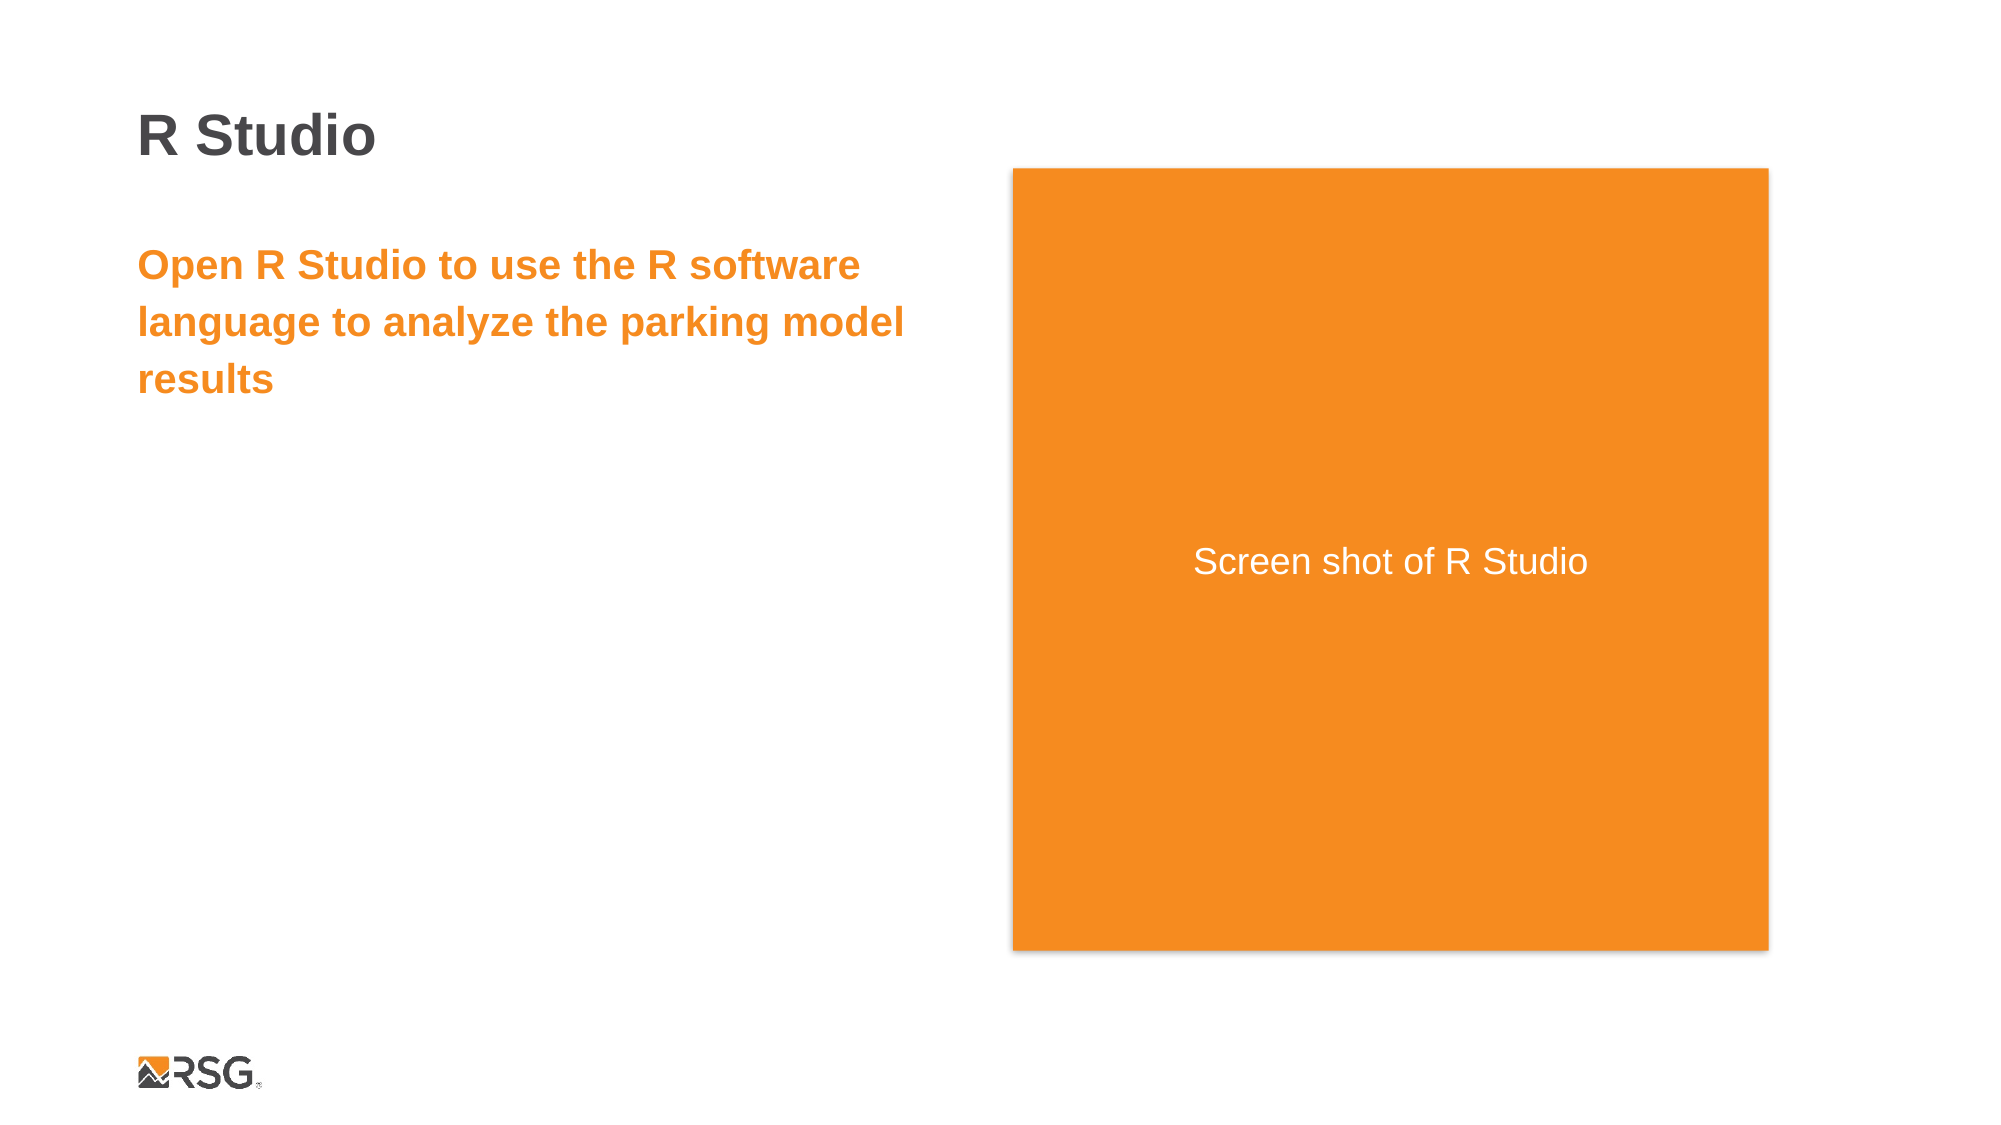

# R Studio
Screen shot of R Studio
Open R Studio to use the R software language to analyze the parking model results